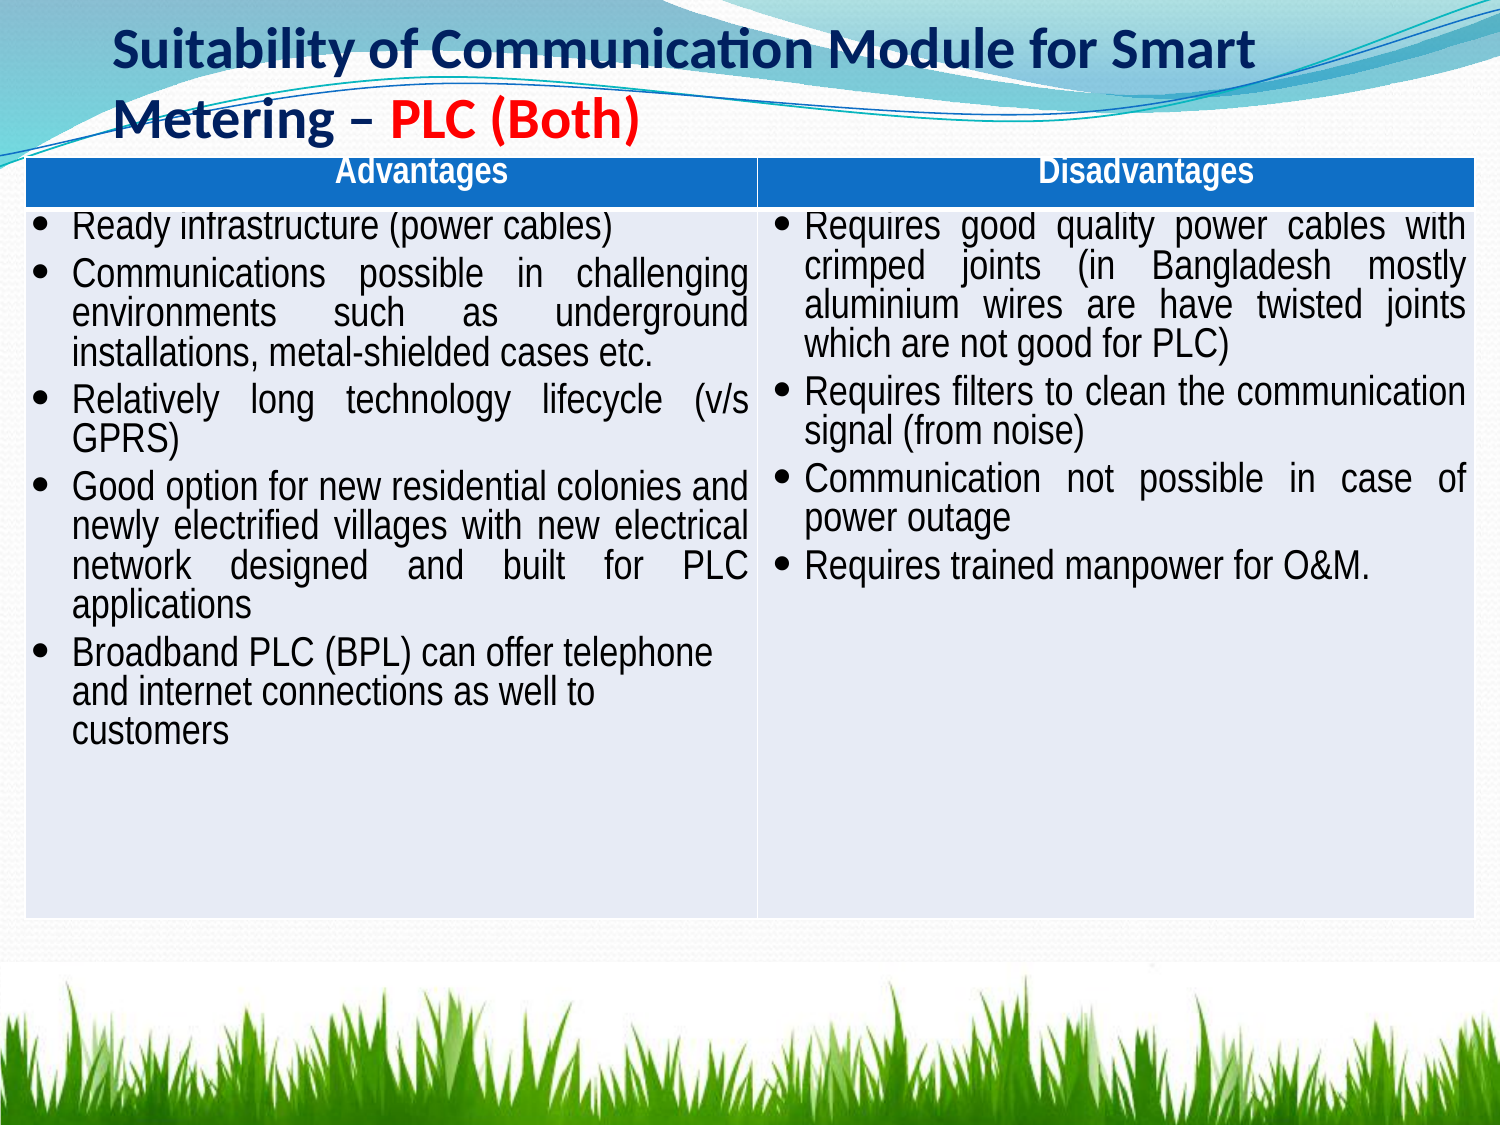

# Suitability of Communication Module for Smart Metering – PLC (Both)
| Advantages | Disadvantages |
| --- | --- |
| Ready infrastructure (power cables) Communications possible in challenging environments such as underground installations, metal-shielded cases etc. Relatively long technology lifecycle (v/s GPRS) Good option for new residential colonies and newly electrified villages with new electrical network designed and built for PLC applications Broadband PLC (BPL) can offer telephone and internet connections as well to customers | Requires good quality power cables with crimped joints (in Bangladesh mostly aluminium wires are have twisted joints which are not good for PLC) Requires filters to clean the communication signal (from noise) Communication not possible in case of power outage Requires trained manpower for O&M. |